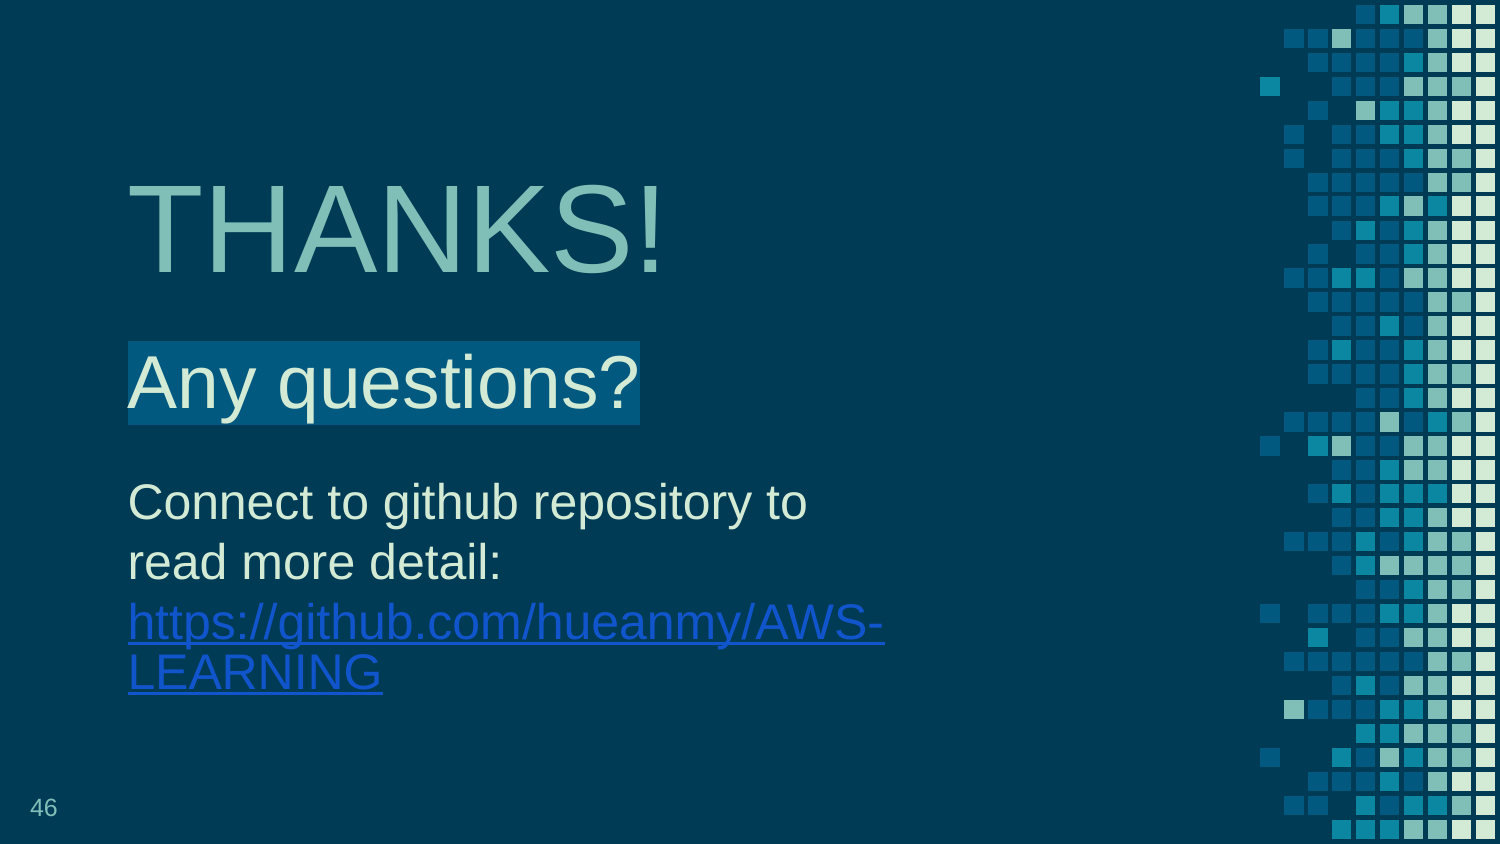

THANKS!
Any questions?
Connect to github repository to read more detail: https://github.com/hueanmy/AWS-LEARNING
46